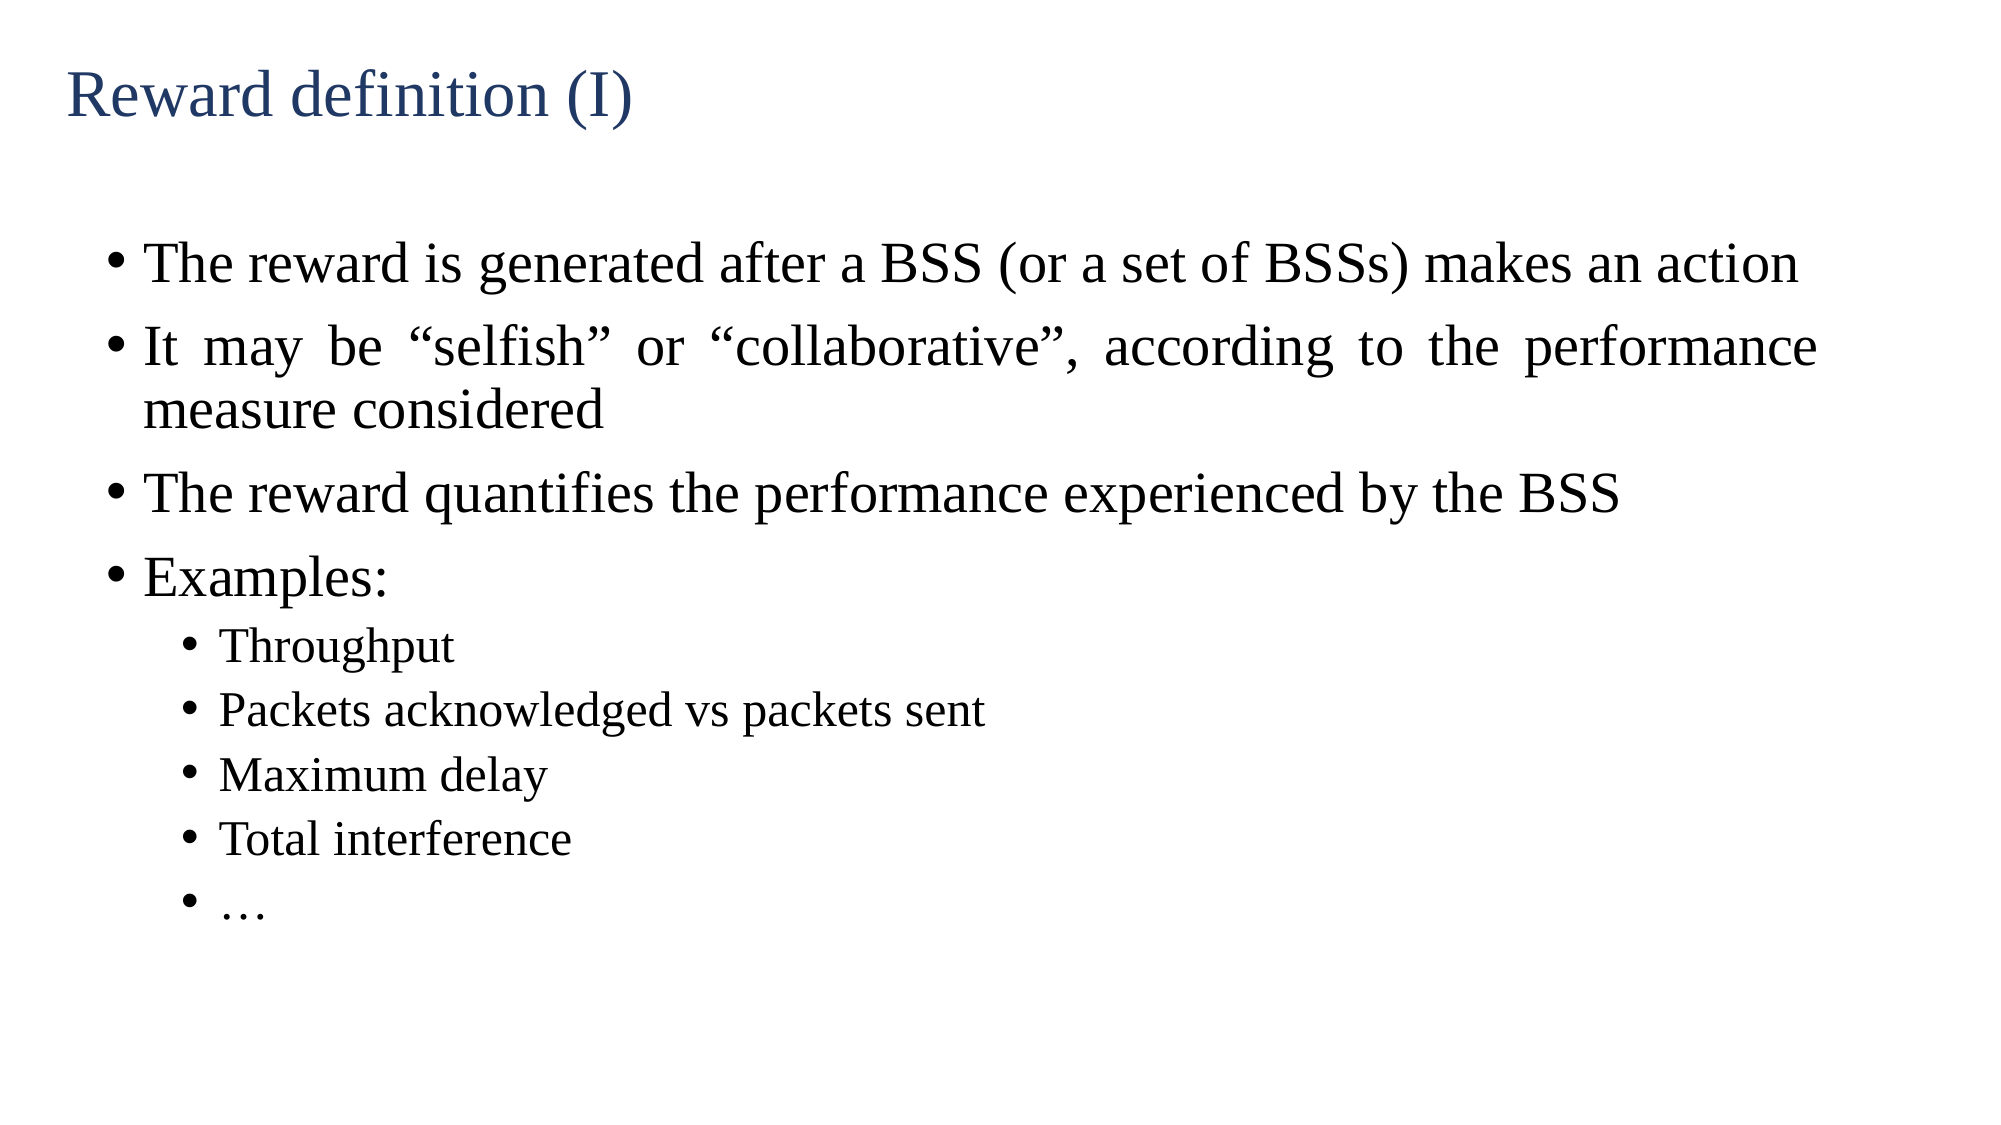

Reward definition (I)
The reward is generated after a BSS (or a set of BSSs) makes an action
It may be “selfish” or “collaborative”, according to the performance measure considered
The reward quantifies the performance experienced by the BSS
Examples:
Throughput
Packets acknowledged vs packets sent
Maximum delay
Total interference
…